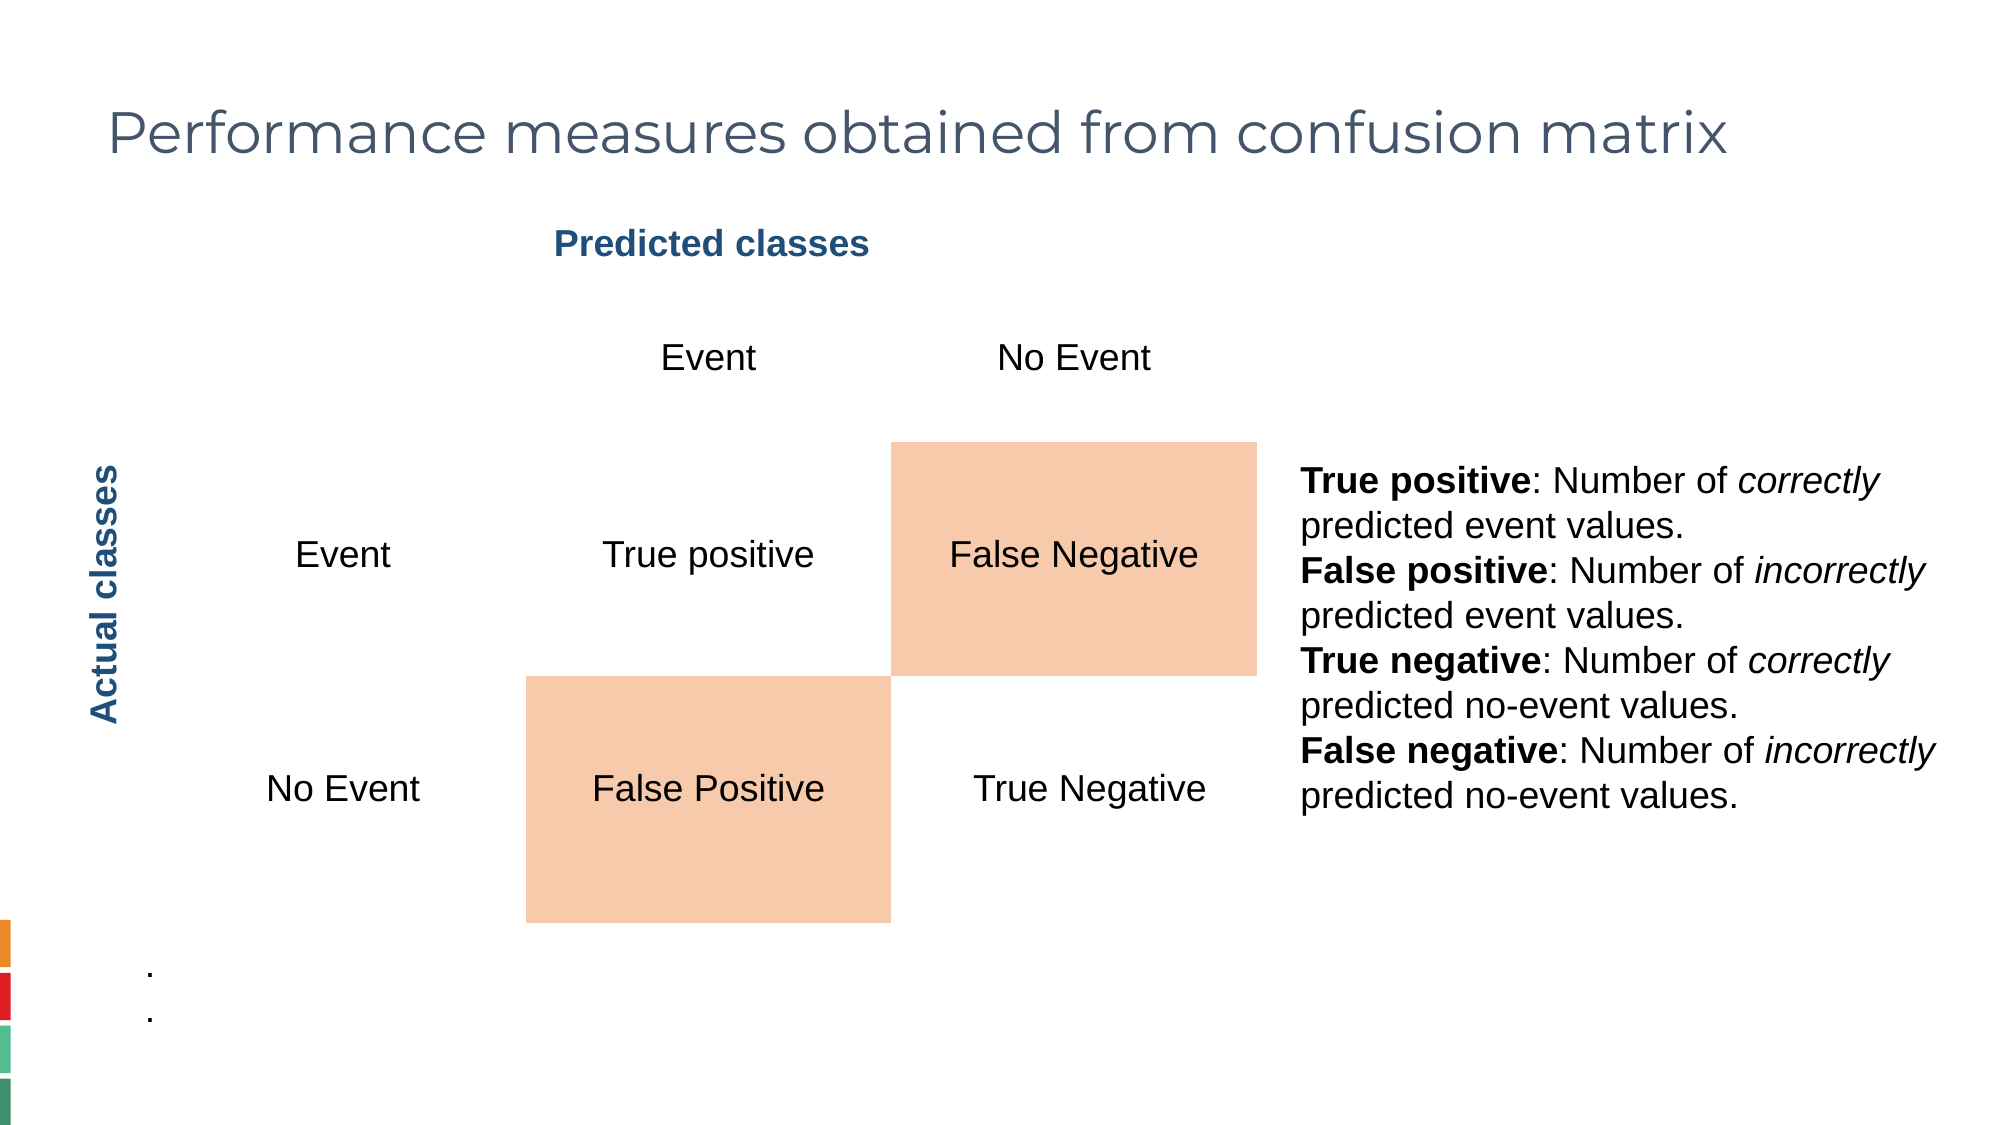

# Performance measures obtained from confusion matrix
Predicted classes
|  | Event | No Event |
| --- | --- | --- |
| Event | True positive | False Negative |
| No Event | False Positive | True Negative |

True positive: Number of correctly predicted event values.
False positive: Number of incorrectly predicted event values.
True negative: Number of correctly predicted no-event values.
False negative: Number of incorrectly predicted no-event values.
Actual classes

.
.